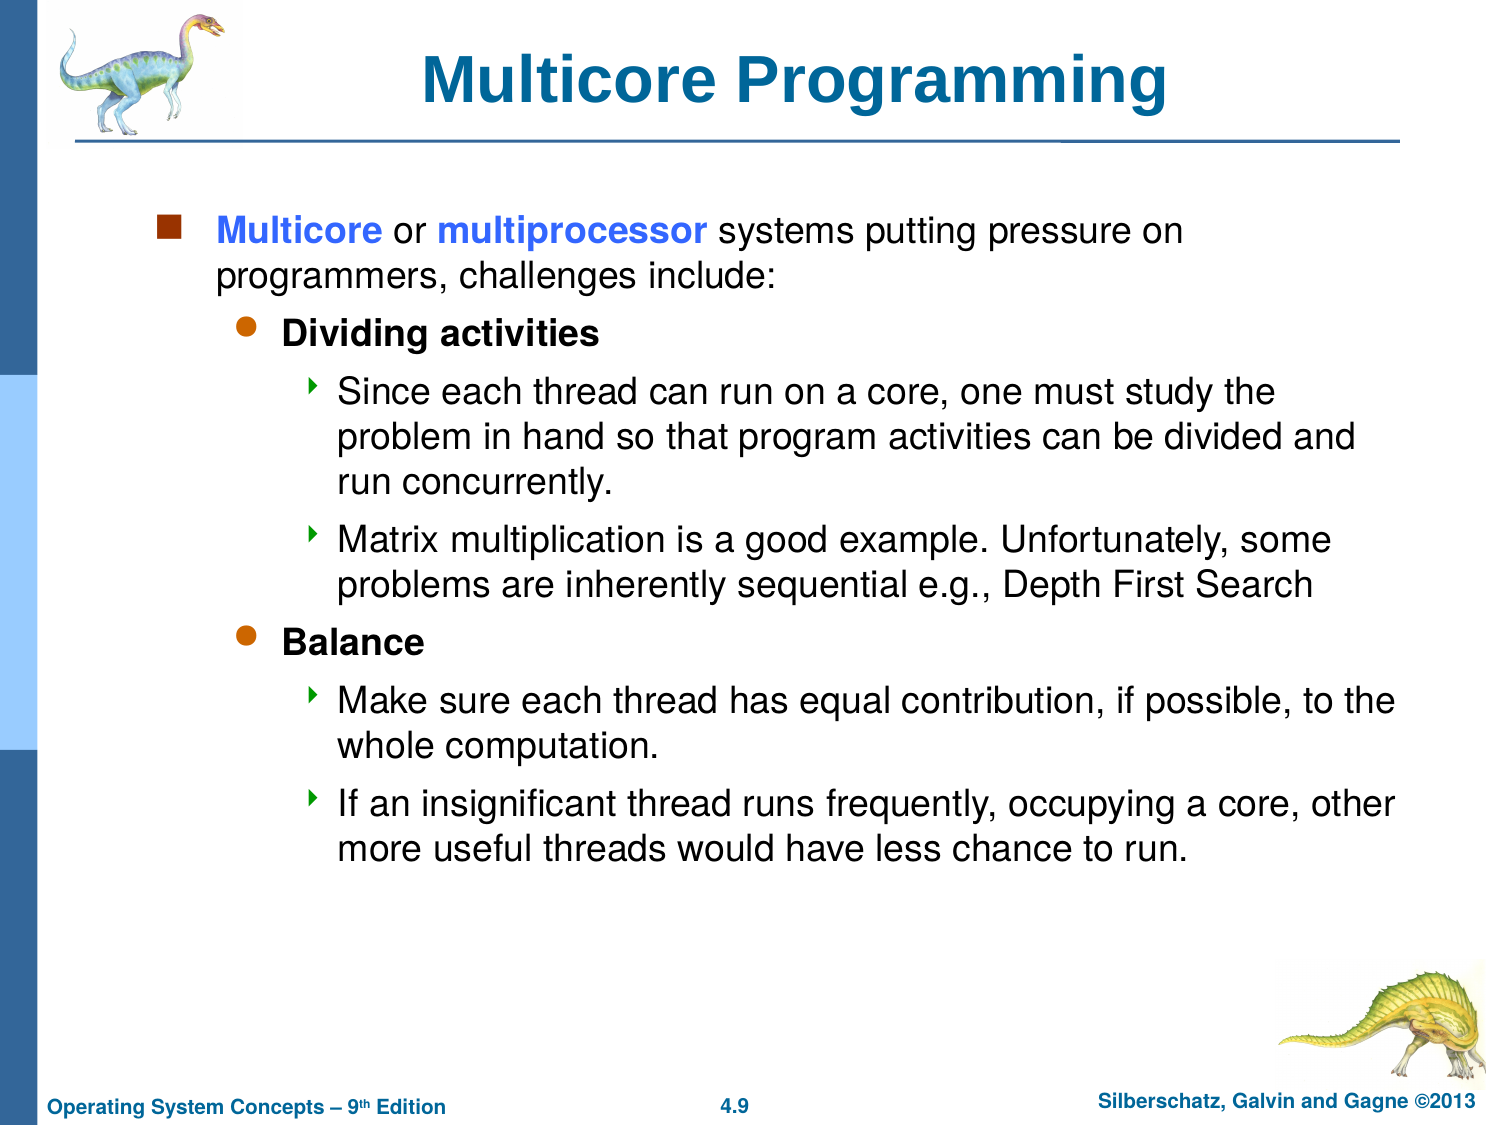

# Multicore Programming
Multicore or multiprocessor systems putting pressure on programmers, challenges include:
Dividing activities
Since each thread can run on a core, one must study the problem in hand so that program activities can be divided and run concurrently.
Matrix multiplication is a good example. Unfortunately, some problems are inherently sequential e.g., Depth First Search
Balance
Make sure each thread has equal contribution, if possible, to the whole computation.
If an insignificant thread runs frequently, occupying a core, other more useful threads would have less chance to run.